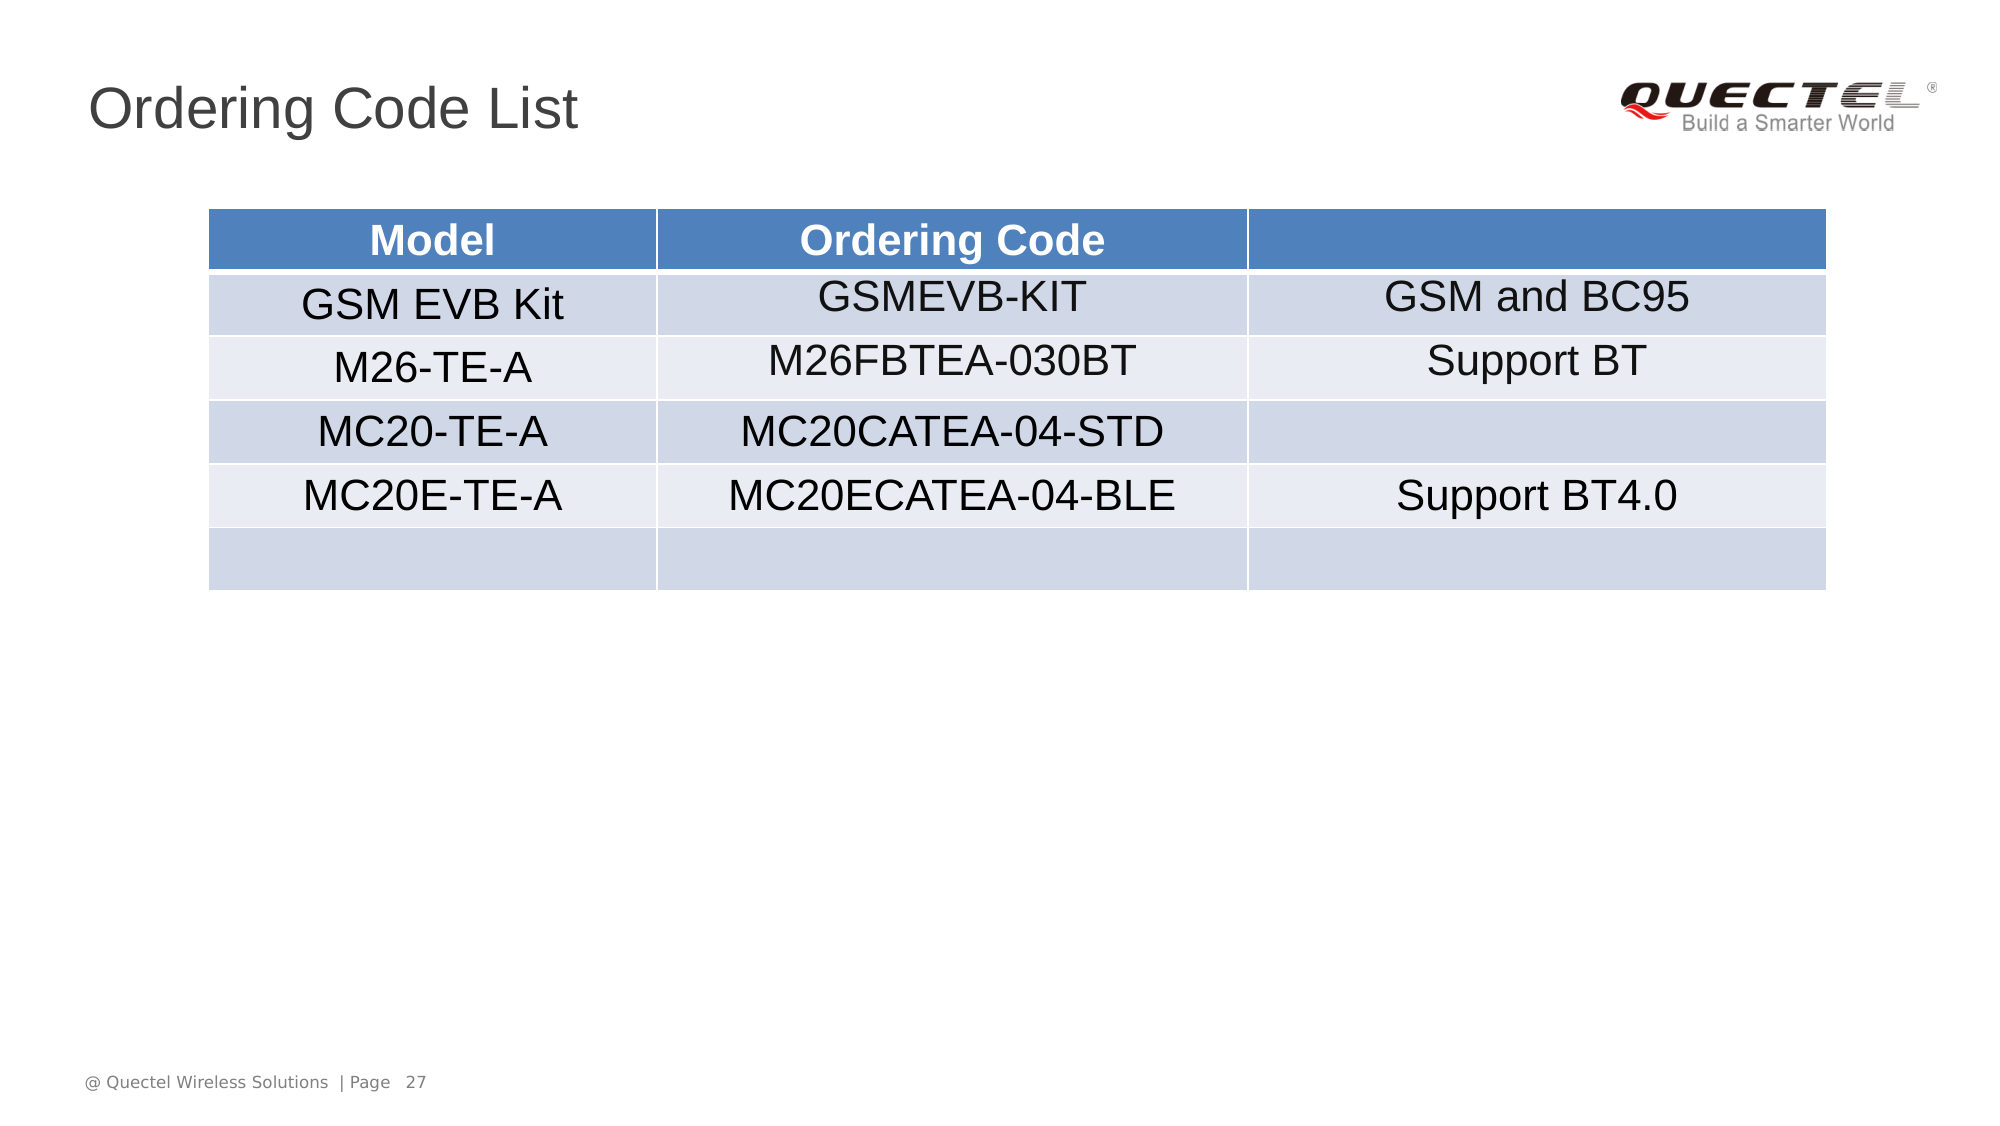

# Ordering Code List
| Model | Ordering Code |  |
| --- | --- | --- |
| GSM EVB Kit | GSMEVB-KIT | GSM and BC95 |
| M26-TE-A | M26FBTEA-030BT | Support BT |
| MC20-TE-A | MC20CATEA-04-STD |  |
| MC20E-TE-A | MC20ECATEA-04-BLE | Support BT4.0 |
|  |  |  |